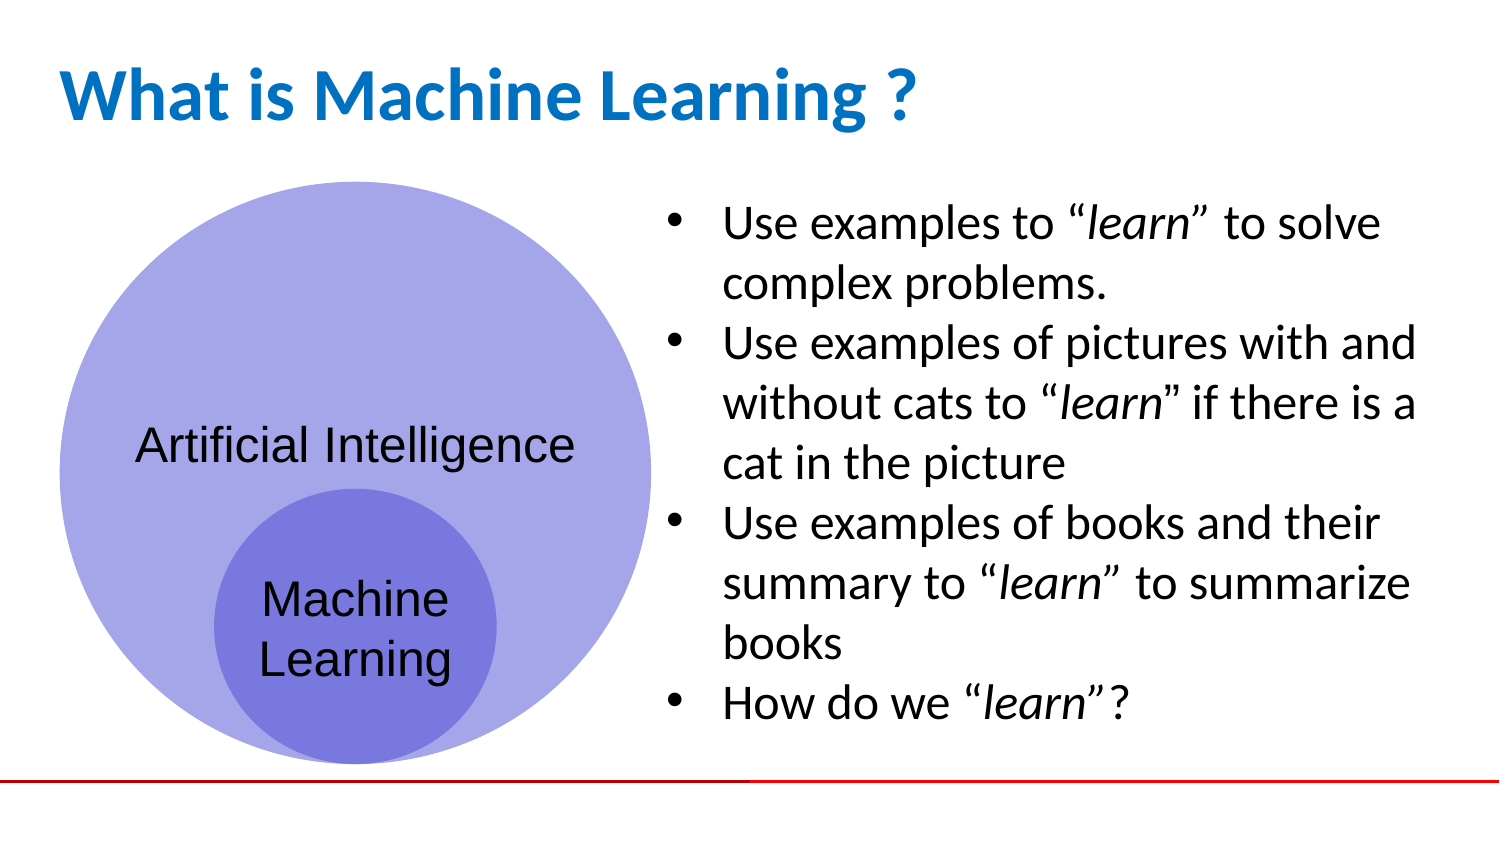

# What is Machine Learning ?
Artificial Intelligence

Use examples to “learn” to solve complex problems.
Use examples of pictures with and without cats to “learn” if there is a cat in the picture
Use examples of books and their summary to “learn” to summarize books
How do we “learn”?
Machine
Learning